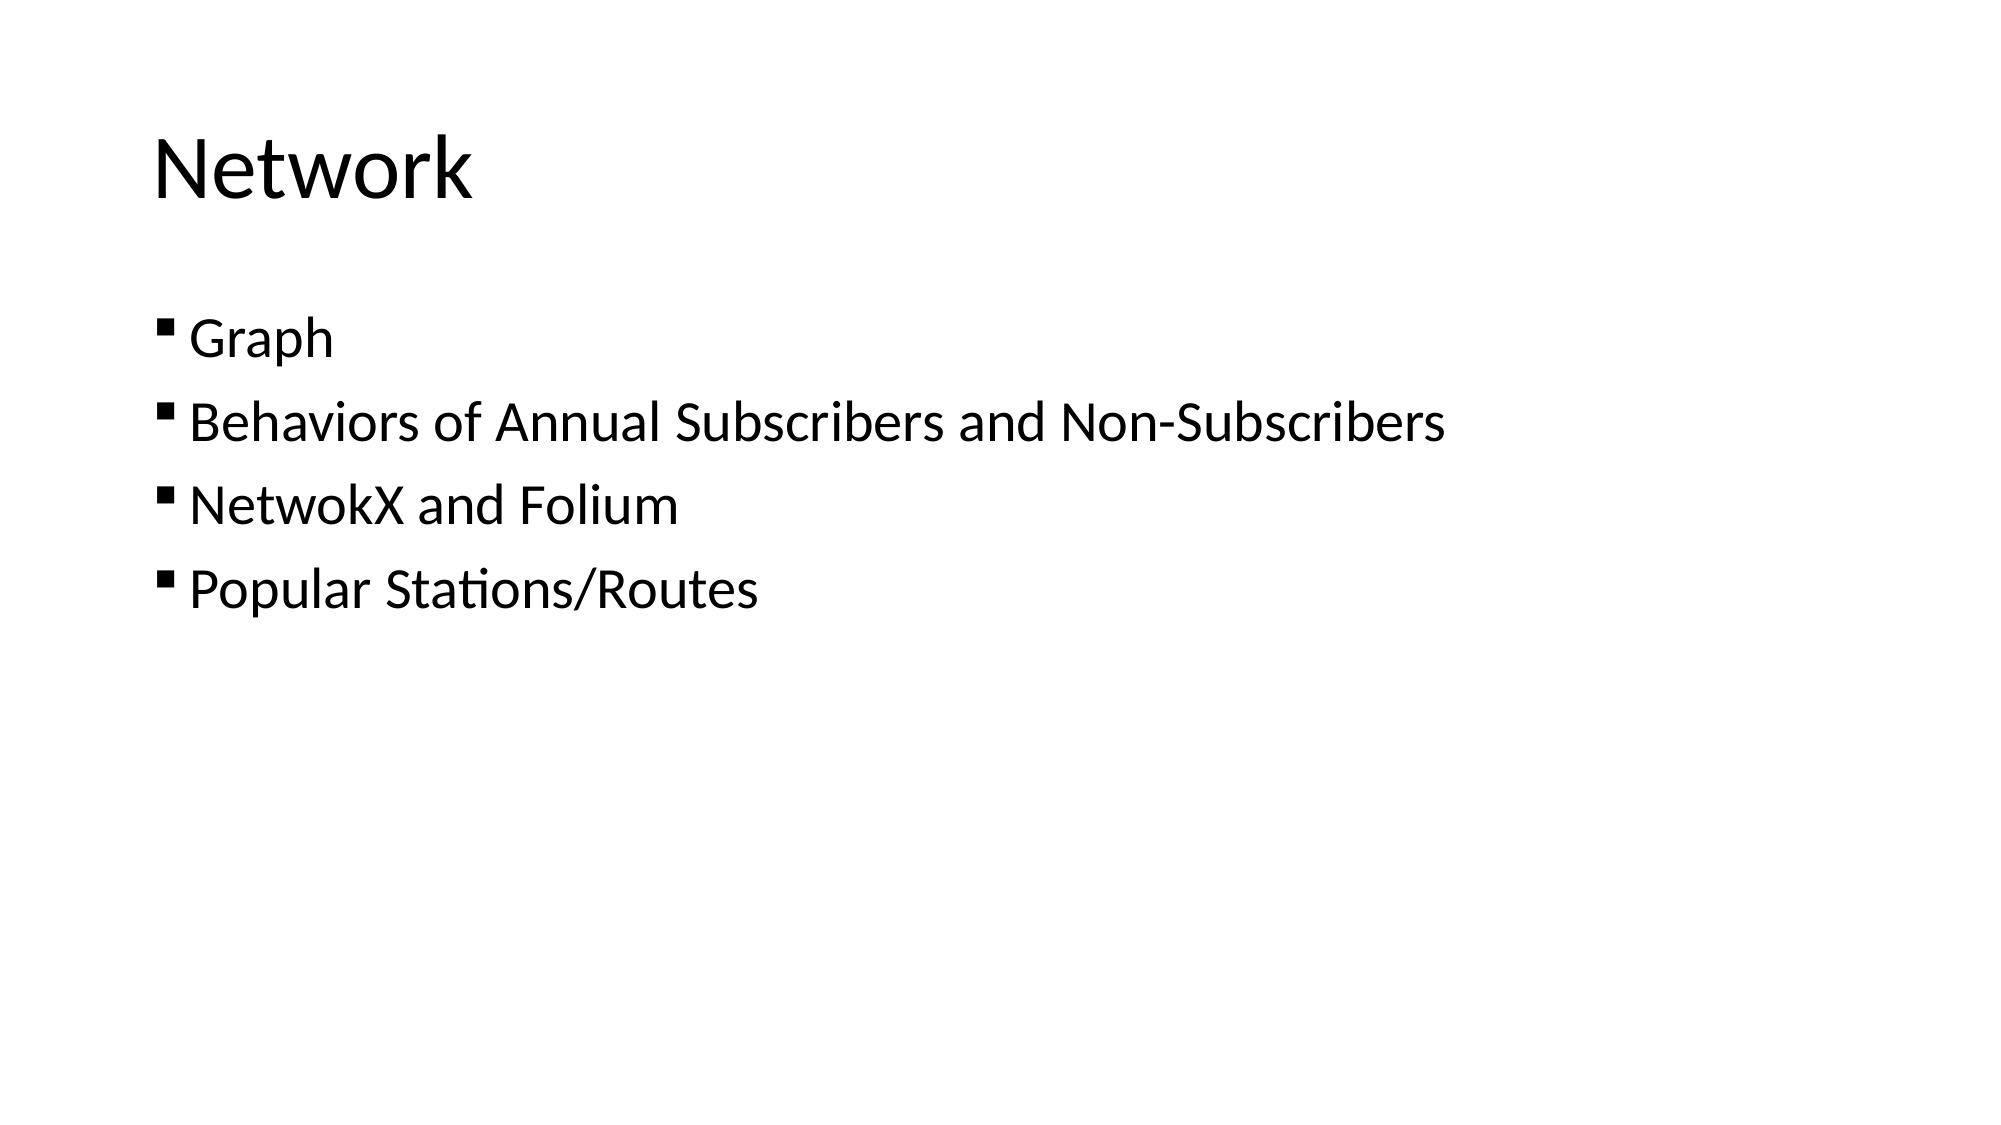

# Network
Graph
Behaviors of Annual Subscribers and Non-Subscribers
NetwokX and Folium
Popular Stations/Routes